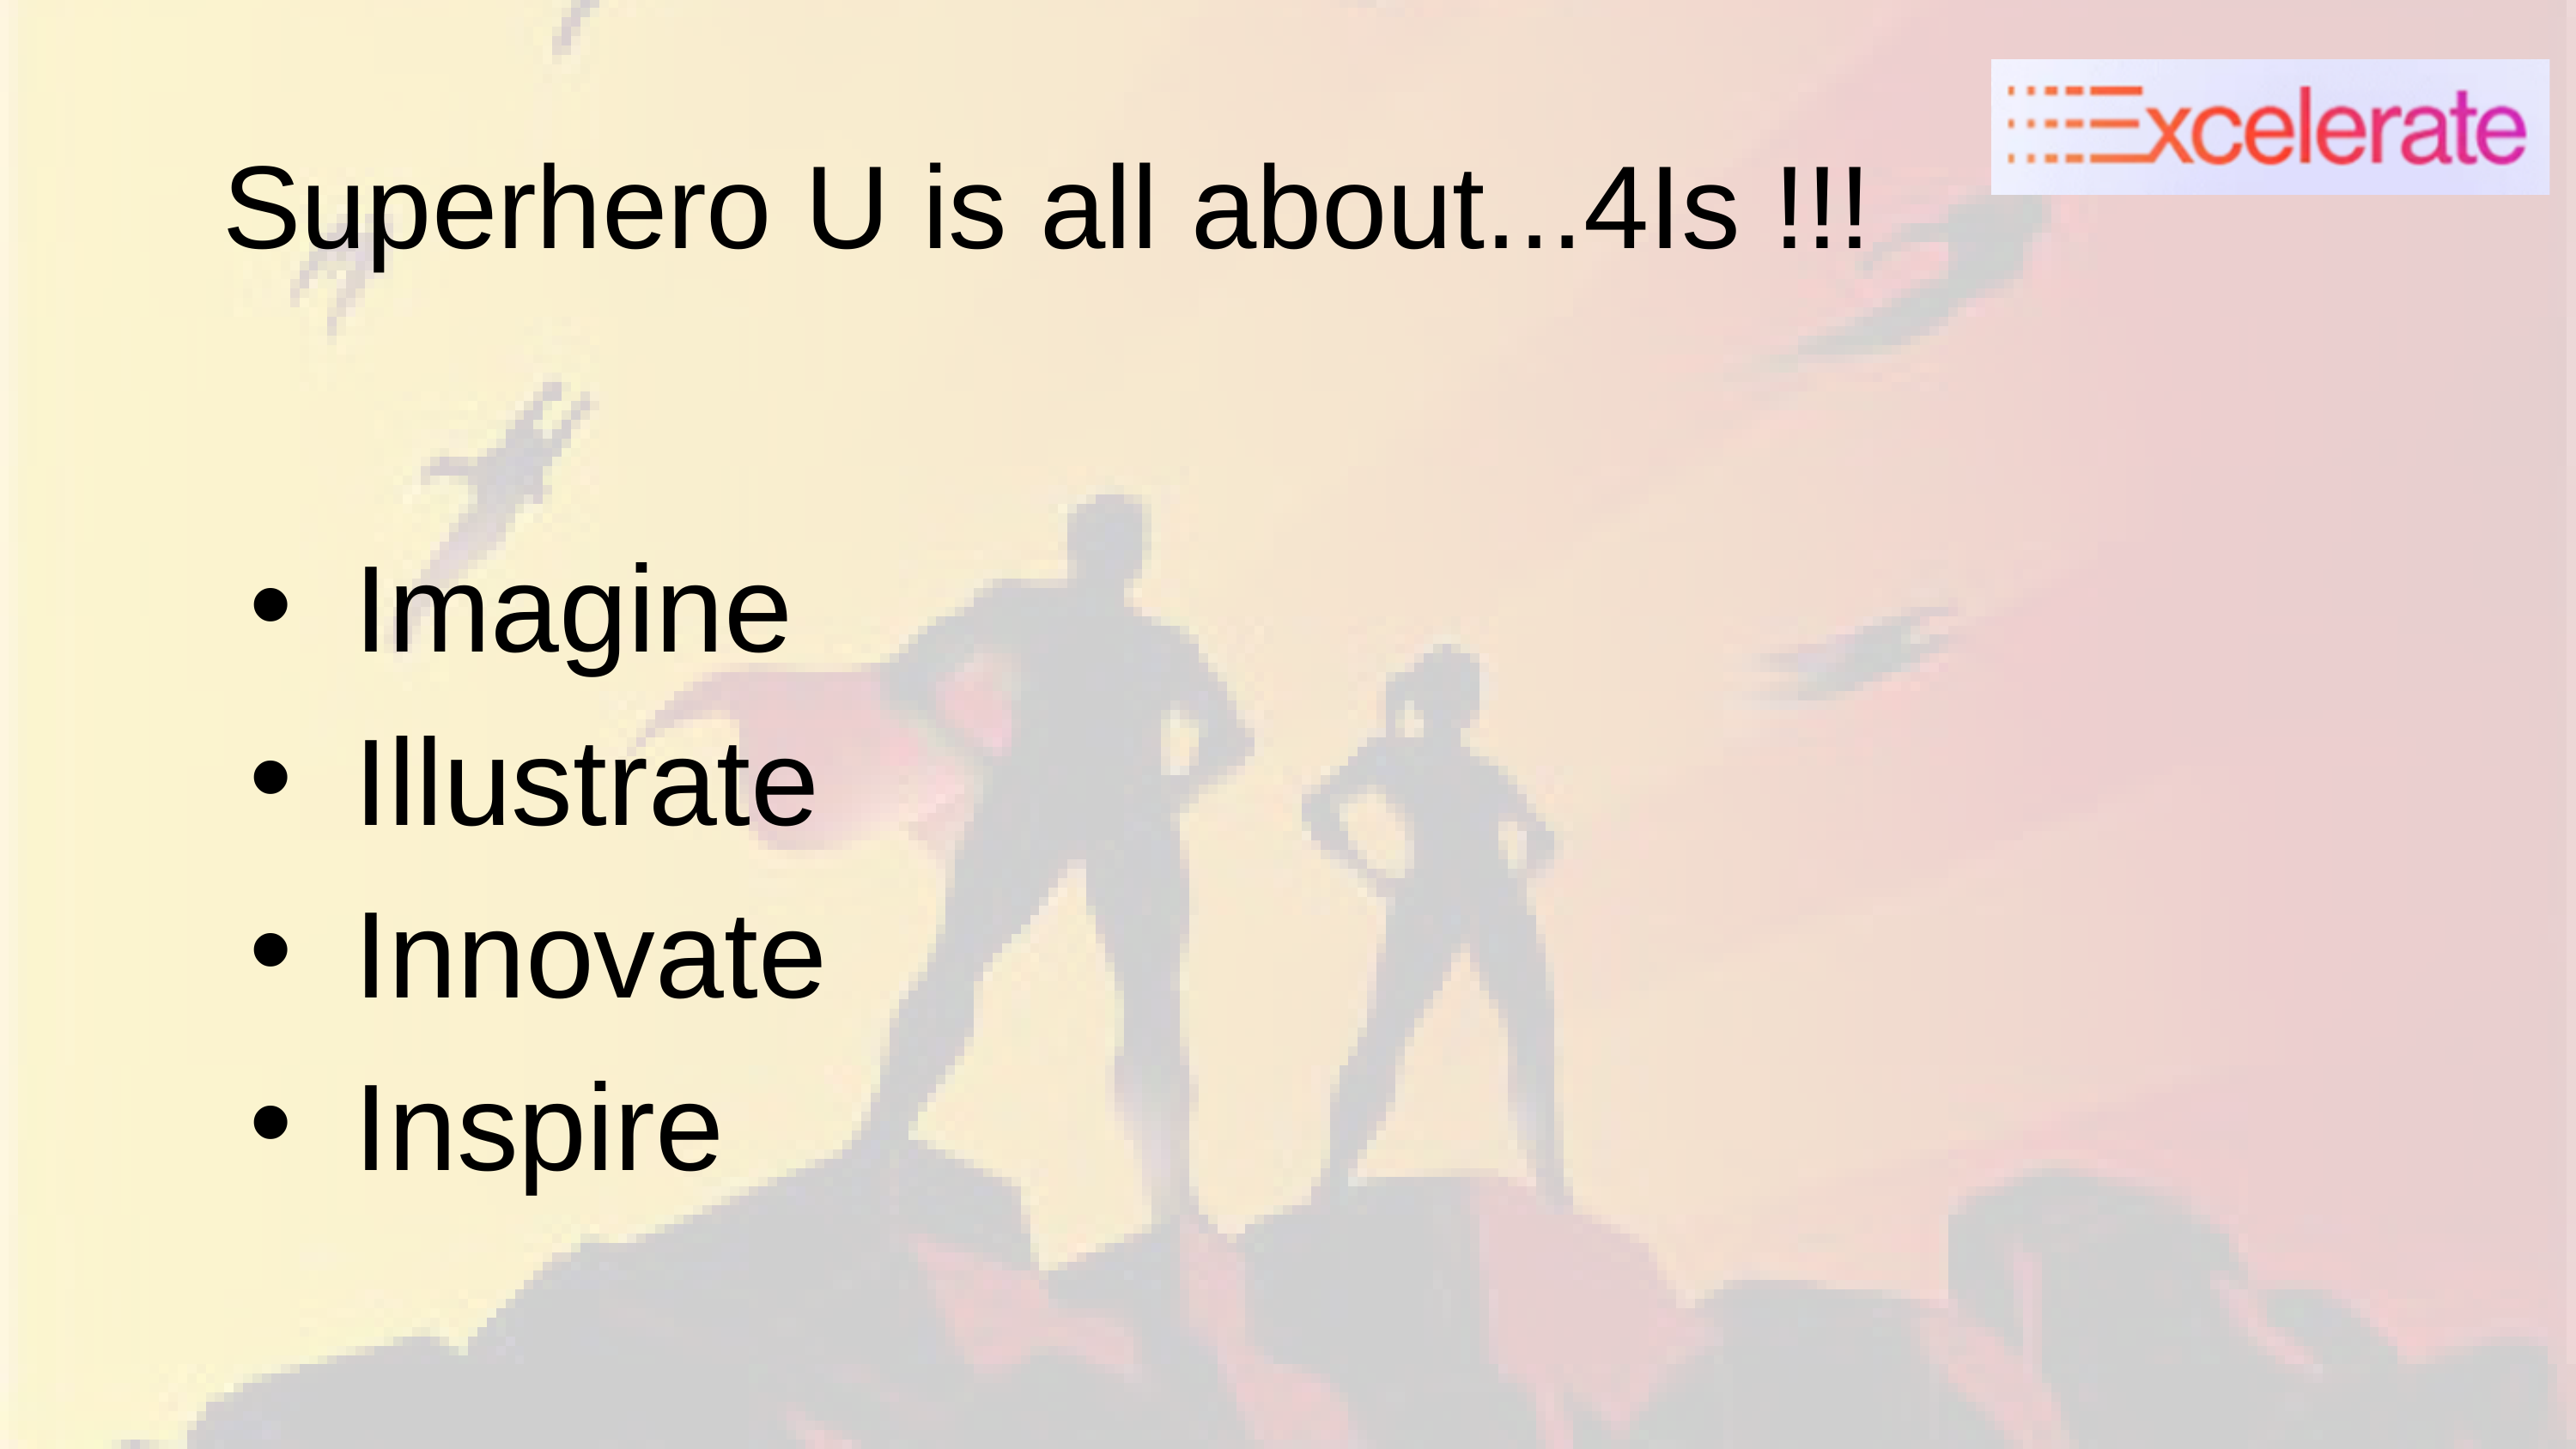

Superhero U is all about...4Is !!!
Imagine
Illustrate
Innovate
Inspire